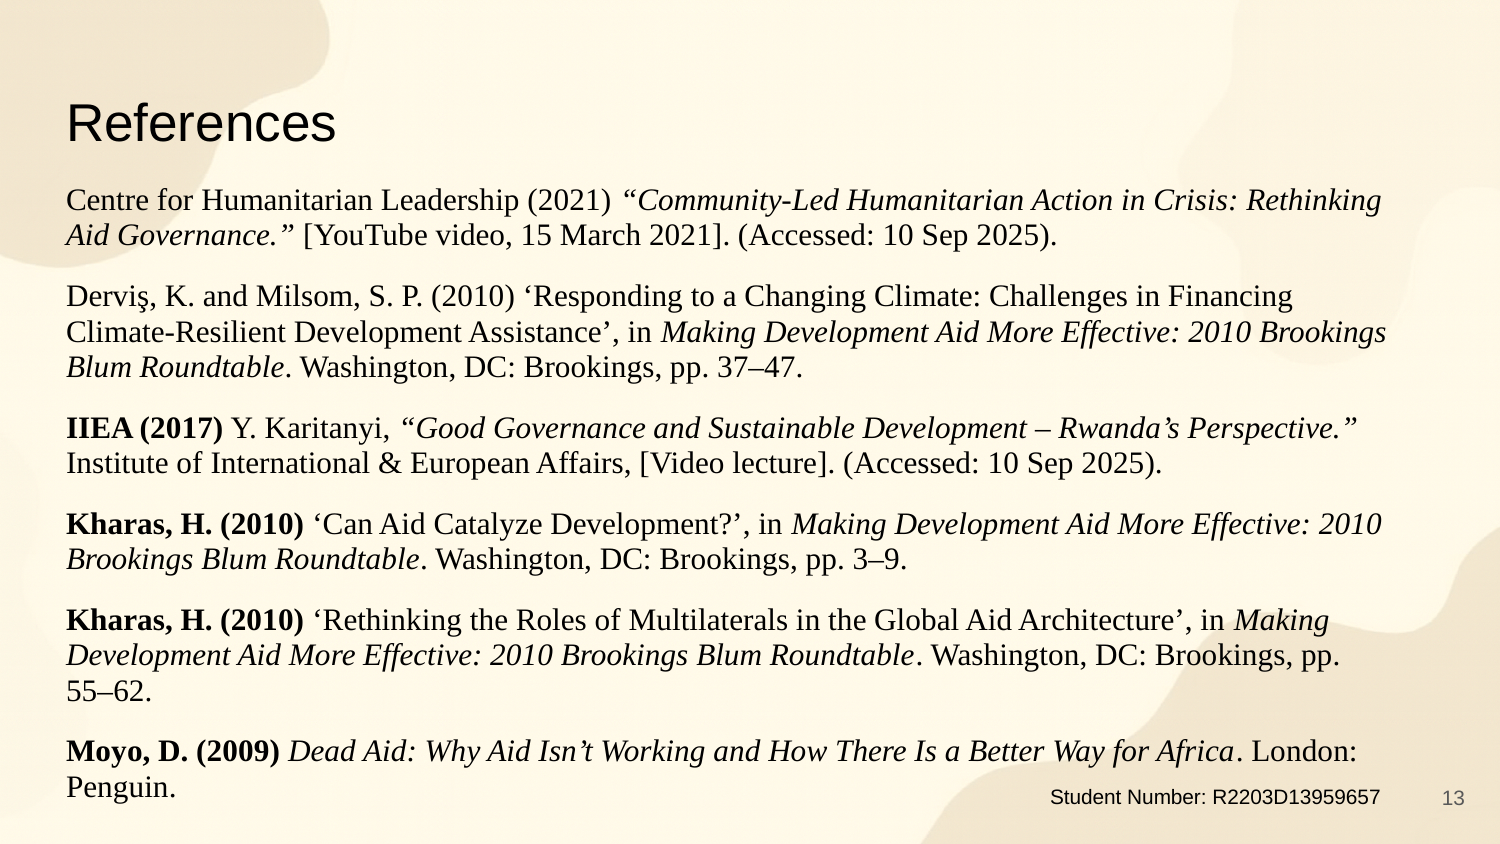

# References
Centre for Humanitarian Leadership (2021) “Community-Led Humanitarian Action in Crisis: Rethinking Aid Governance.” [YouTube video, 15 March 2021]. (Accessed: 10 Sep 2025).
Derviş, K. and Milsom, S. P. (2010) ‘Responding to a Changing Climate: Challenges in Financing Climate-Resilient Development Assistance’, in Making Development Aid More Effective: 2010 Brookings Blum Roundtable. Washington, DC: Brookings, pp. 37–47.
IIEA (2017) Y. Karitanyi, “Good Governance and Sustainable Development – Rwanda’s Perspective.” Institute of International & European Affairs, [Video lecture]. (Accessed: 10 Sep 2025).
Kharas, H. (2010) ‘Can Aid Catalyze Development?’, in Making Development Aid More Effective: 2010 Brookings Blum Roundtable. Washington, DC: Brookings, pp. 3–9.
Kharas, H. (2010) ‘Rethinking the Roles of Multilaterals in the Global Aid Architecture’, in Making Development Aid More Effective: 2010 Brookings Blum Roundtable. Washington, DC: Brookings, pp. 55–62.
Moyo, D. (2009) Dead Aid: Why Aid Isn’t Working and How There Is a Better Way for Africa. London: Penguin.

13
Student Number: R2203D13959657